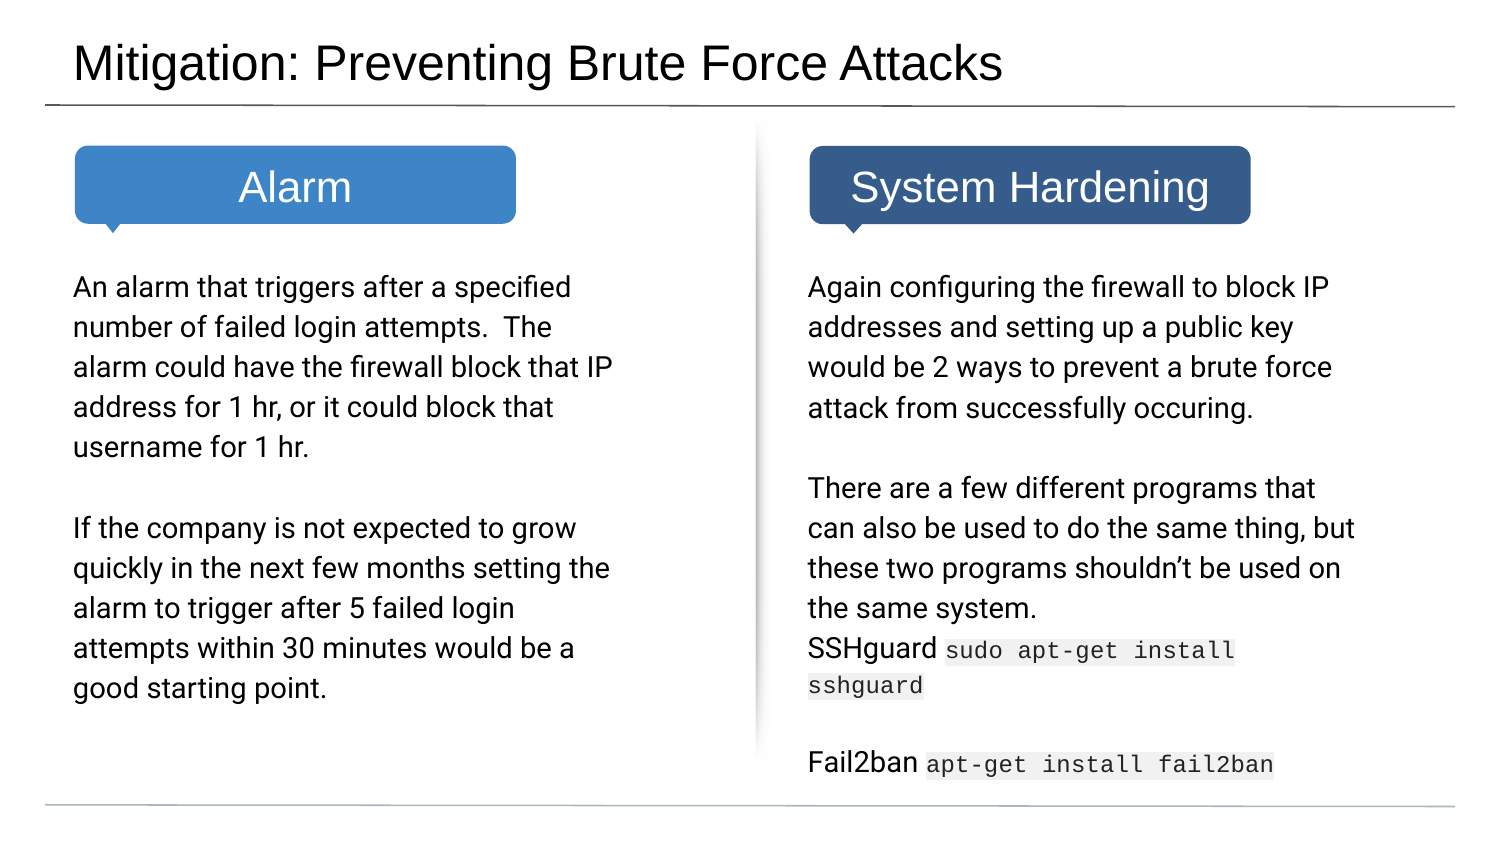

# Mitigation: Preventing Brute Force Attacks
An alarm that triggers after a specified number of failed login attempts.  The alarm could have the firewall block that IP address for 1 hr, or it could block that username for 1 hr.

If the company is not expected to grow quickly in the next few months setting the alarm to trigger after 5 failed login attempts within 30 minutes would be a good starting point.
Again configuring the firewall to block IP addresses and setting up a public key would be 2 ways to prevent a brute force attack from successfully occuring.

There are a few different programs that can also be used to do the same thing, but these two programs shouldn’t be used on the same system.
SSHguard sudo apt-get install sshguard

Fail2ban apt-get install fail2ban